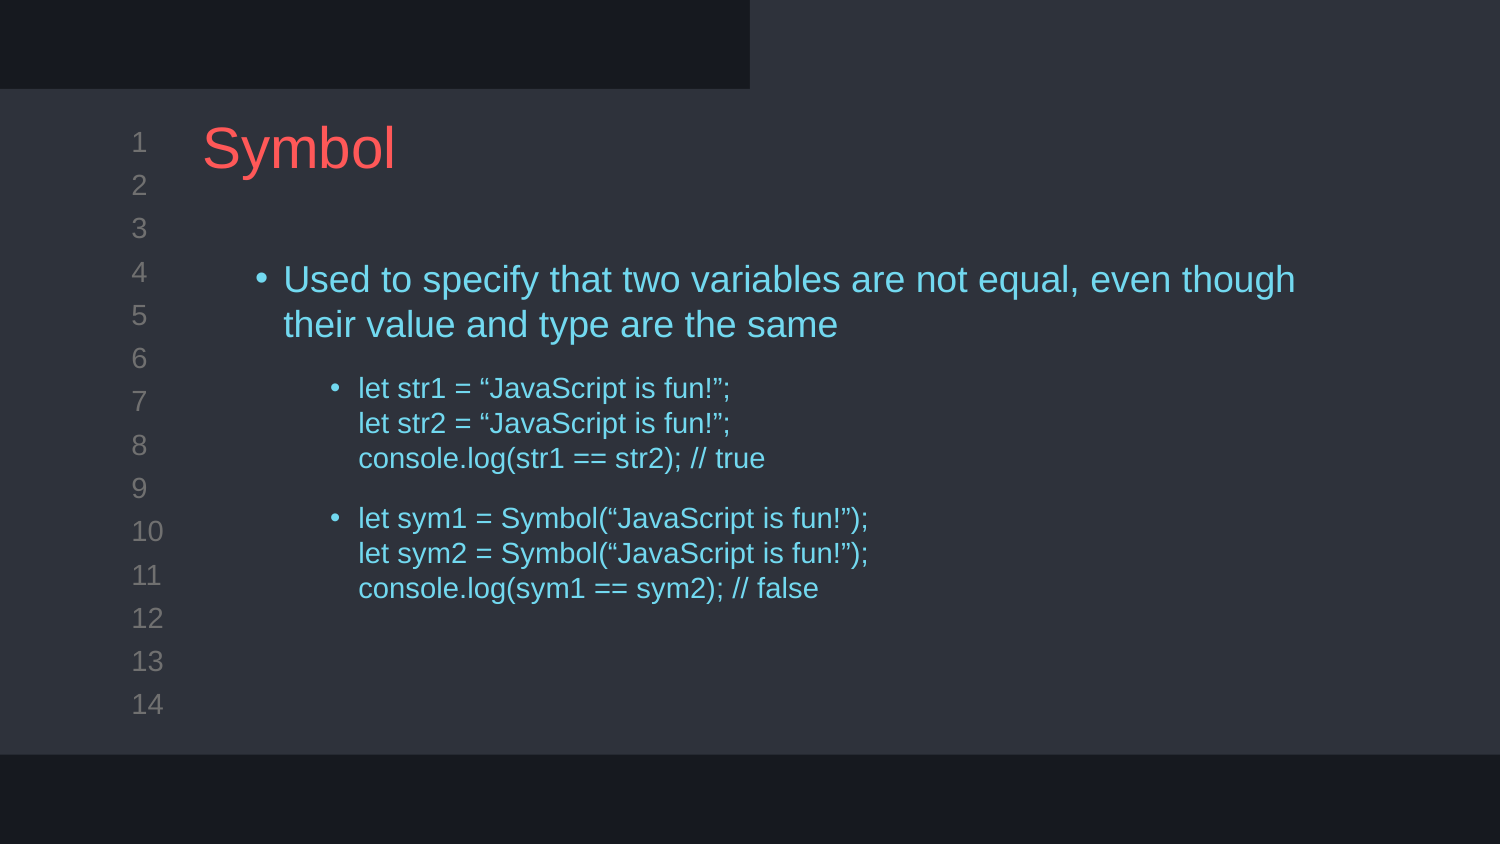

# Symbol
Used to specify that two variables are not equal, even though their value and type are the same
let str1 = “JavaScript is fun!”;
let str2 = “JavaScript is fun!”;
console.log(str1 == str2); // true
let sym1 = Symbol(“JavaScript is fun!”);
let sym2 = Symbol(“JavaScript is fun!”);
console.log(sym1 == sym2); // false